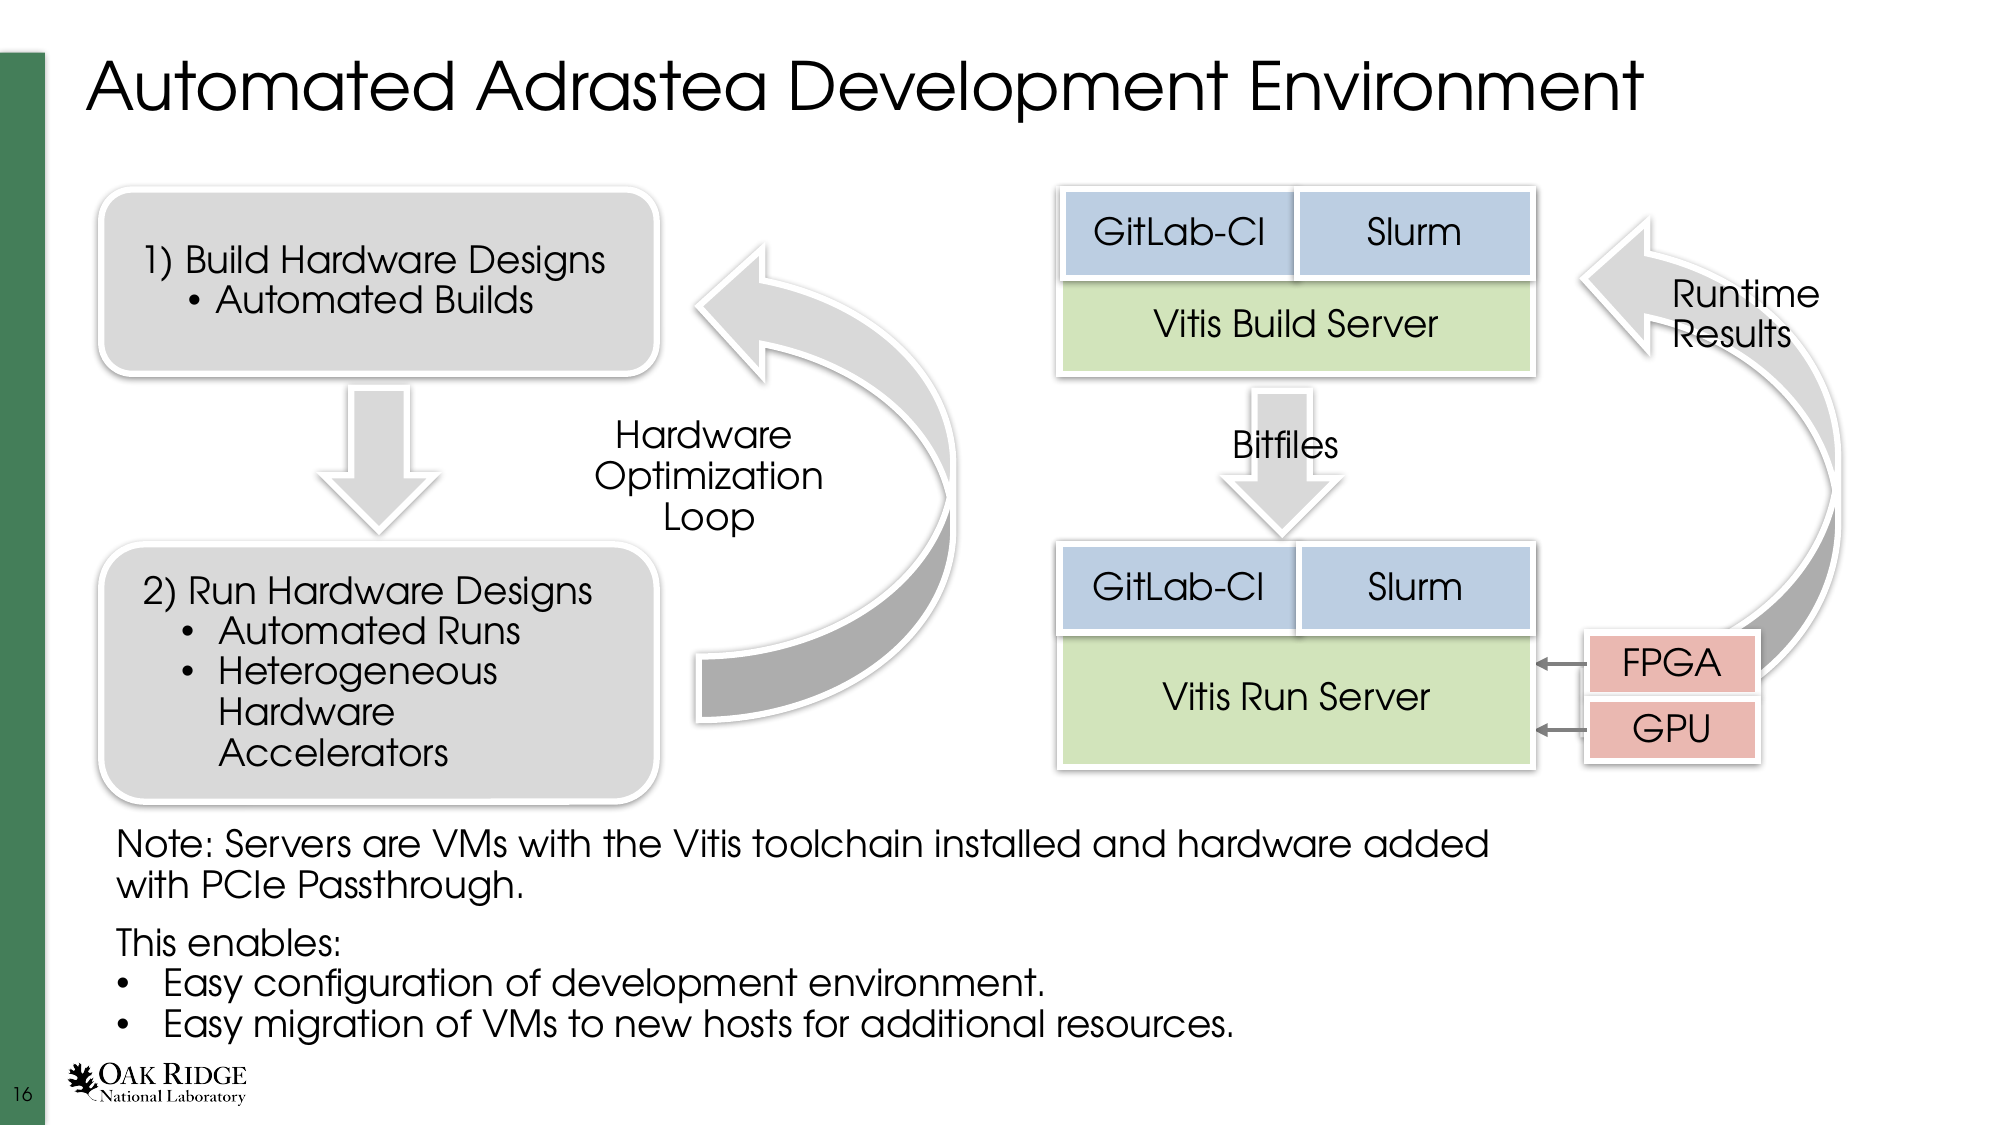

# Automated Adrastea Development Environment
GitLab-CI
Slurm

Vitis Build Server

Runtime
Results

Bitfiles
GitLab-CI
Slurm

Vitis Run Server
FPGA
GPU
1) Build Hardware Designs
Automated Builds

Hardware
Optimization
Loop
2) Run Hardware Designs
Automated Runs
Heterogeneous Hardware Accelerators
Note: Servers are VMs with the Vitis toolchain installed and hardware added
with PCIe Passthrough.

This enables:
Easy configuration of development environment.
Easy migration of VMs to new hosts for additional resources.